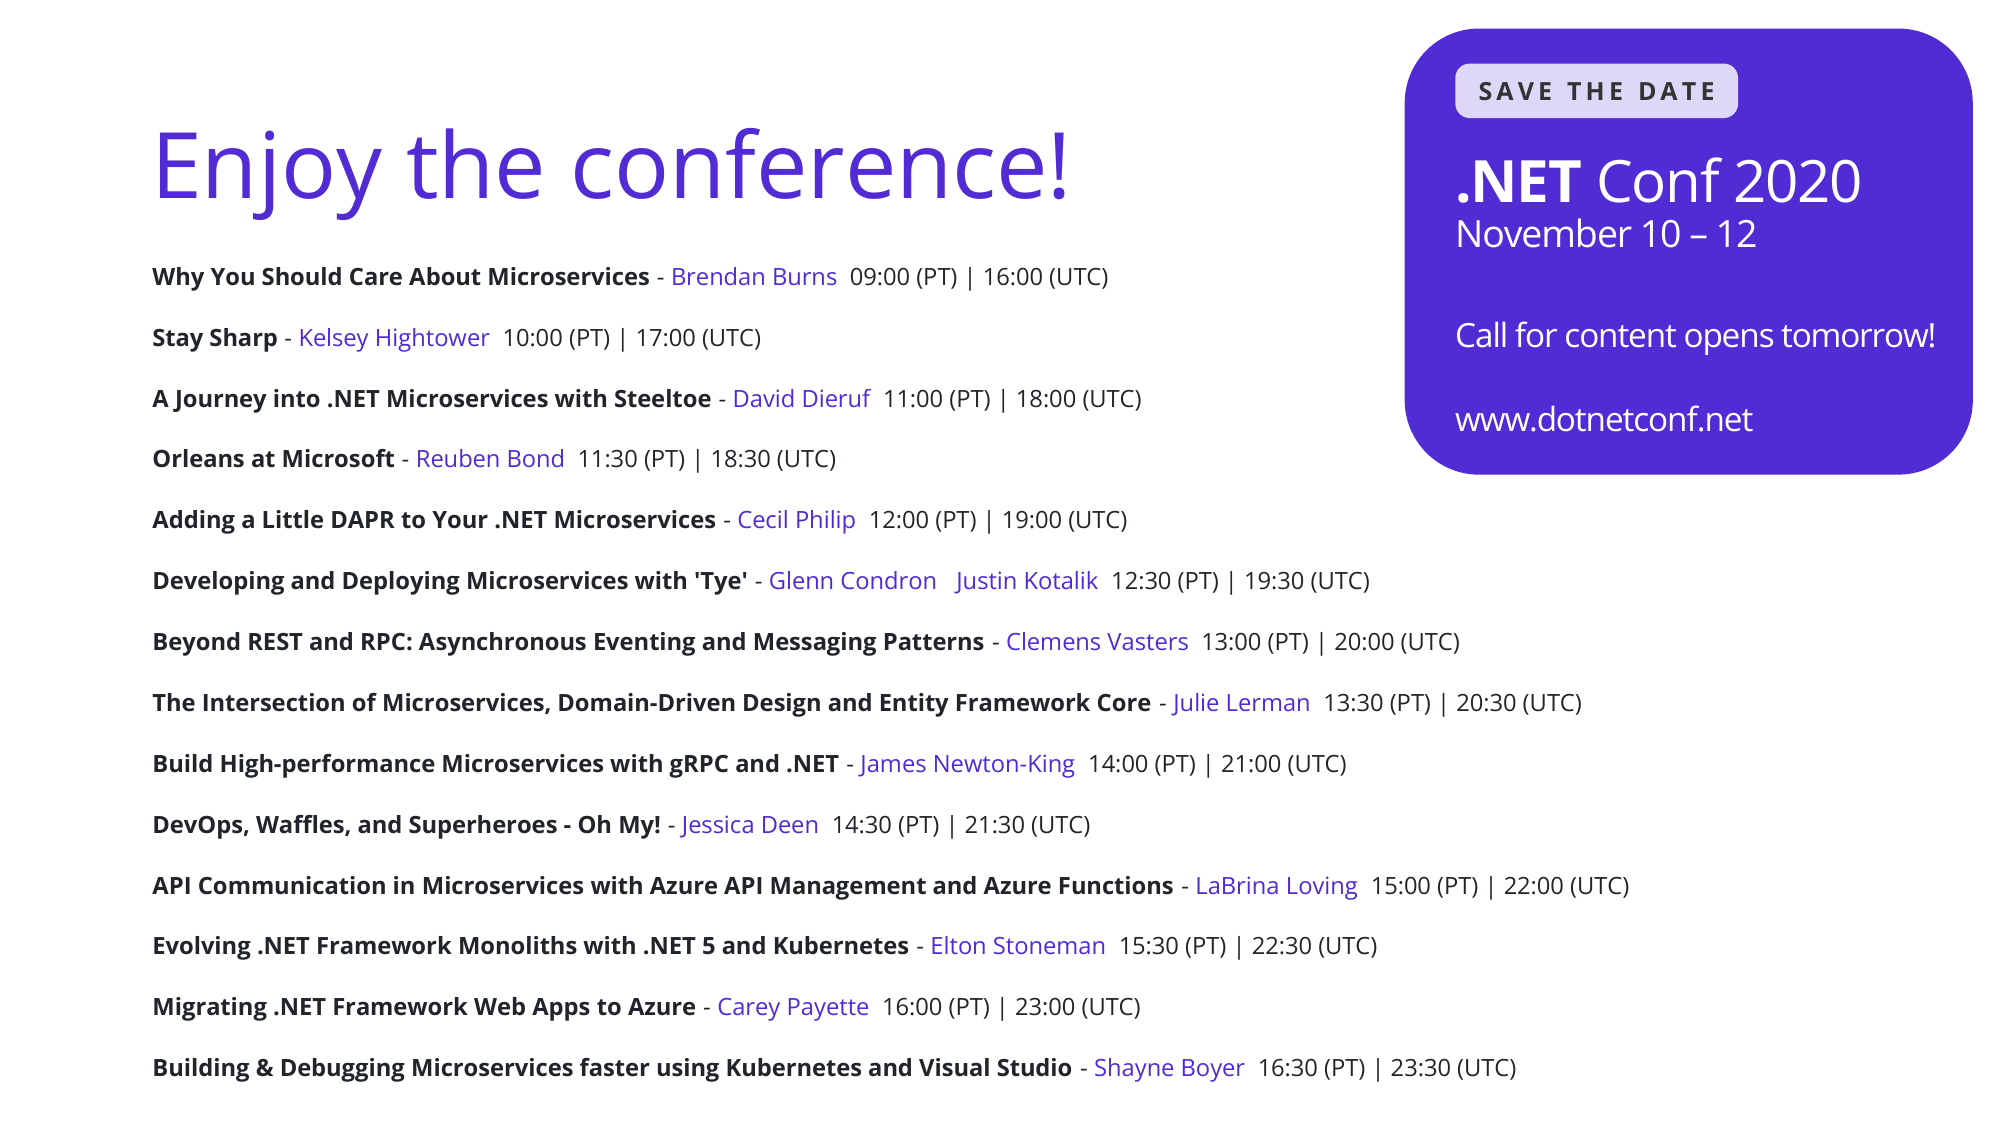

SAVE THE DATE
.NET Conf 2020
November 10 – 12
Call for content opens tomorrow!

www.dotnetconf.net
# Enjoy the conference!

Why You Should Care About Microservices - Brendan Burns  09:00 (PT) | 16:00 (UTC)

Stay Sharp - Kelsey Hightower  10:00 (PT) | 17:00 (UTC)

A Journey into .NET Microservices with Steeltoe - David Dieruf  11:00 (PT) | 18:00 (UTC)

Orleans at Microsoft - Reuben Bond  11:30 (PT) | 18:30 (UTC)

Adding a Little DAPR to Your .NET Microservices - Cecil Philip  12:00 (PT) | 19:00 (UTC)

Developing and Deploying Microservices with 'Tye' - Glenn Condron   Justin Kotalik  12:30 (PT) | 19:30 (UTC)

Beyond REST and RPC: Asynchronous Eventing and Messaging Patterns - Clemens Vasters  13:00 (PT) | 20:00 (UTC)

The Intersection of Microservices, Domain-Driven Design and Entity Framework Core - Julie Lerman  13:30 (PT) | 20:30 (UTC)

Build High-performance Microservices with gRPC and .NET - James Newton-King  14:00 (PT) | 21:00 (UTC)

DevOps, Waffles, and Superheroes - Oh My! - Jessica Deen  14:30 (PT) | 21:30 (UTC)

API Communication in Microservices with Azure API Management and Azure Functions - LaBrina Loving  15:00 (PT) | 22:00 (UTC)

Evolving .NET Framework Monoliths with .NET 5 and Kubernetes - Elton Stoneman  15:30 (PT) | 22:30 (UTC)

Migrating .NET Framework Web Apps to Azure - Carey Payette  16:00 (PT) | 23:00 (UTC)

Building & Debugging Microservices faster using Kubernetes and Visual Studio - Shayne Boyer  16:30 (PT) | 23:30 (UTC)